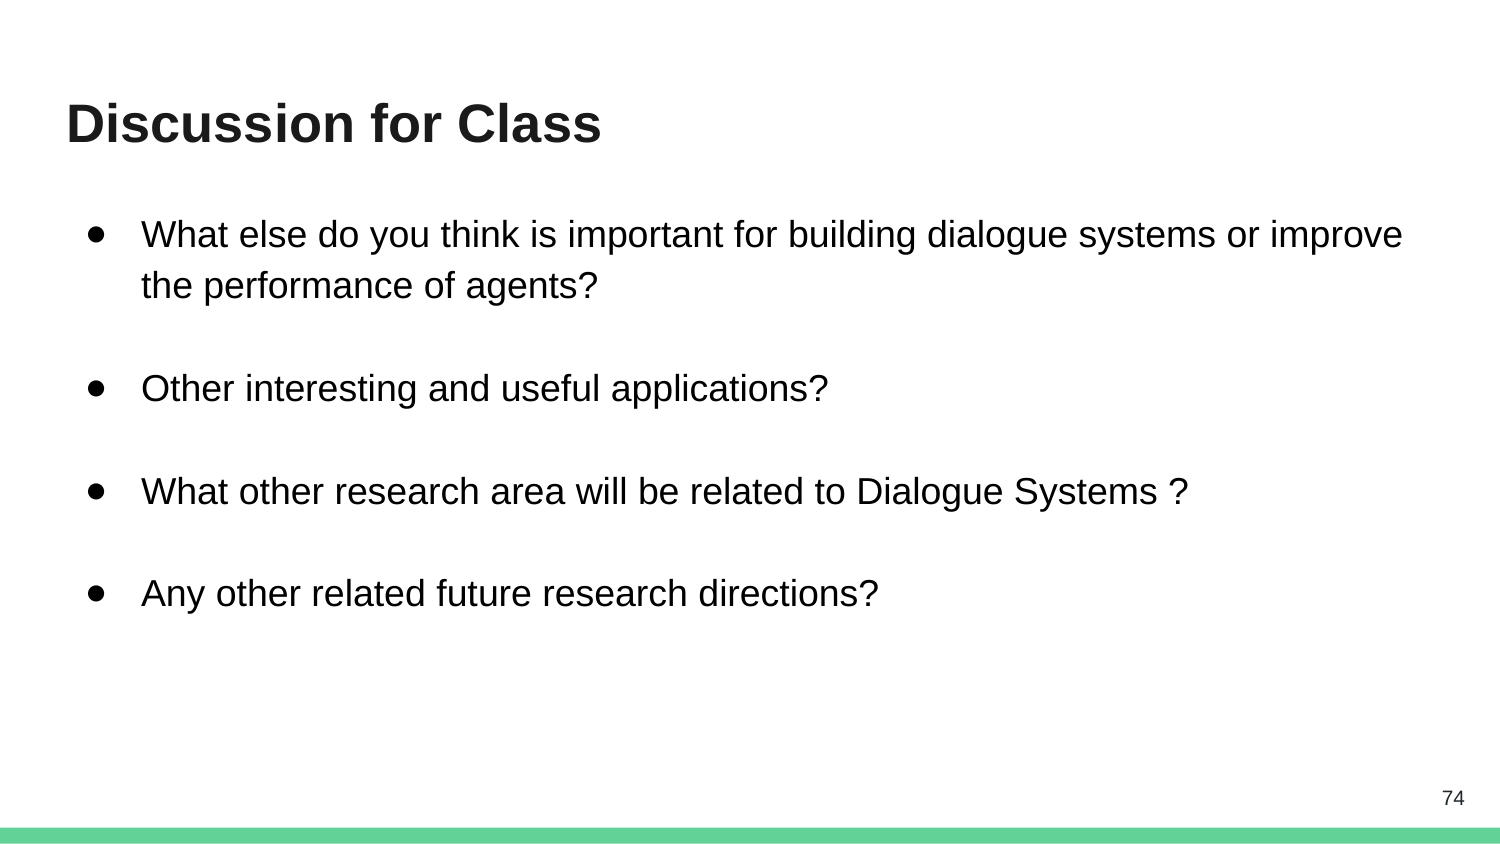

# Discussion for Class
What else do you think is important for building dialogue systems or improve the performance of agents?

Other interesting and useful applications?

What other research area will be related to Dialogue Systems ?

Any other related future research directions?
74